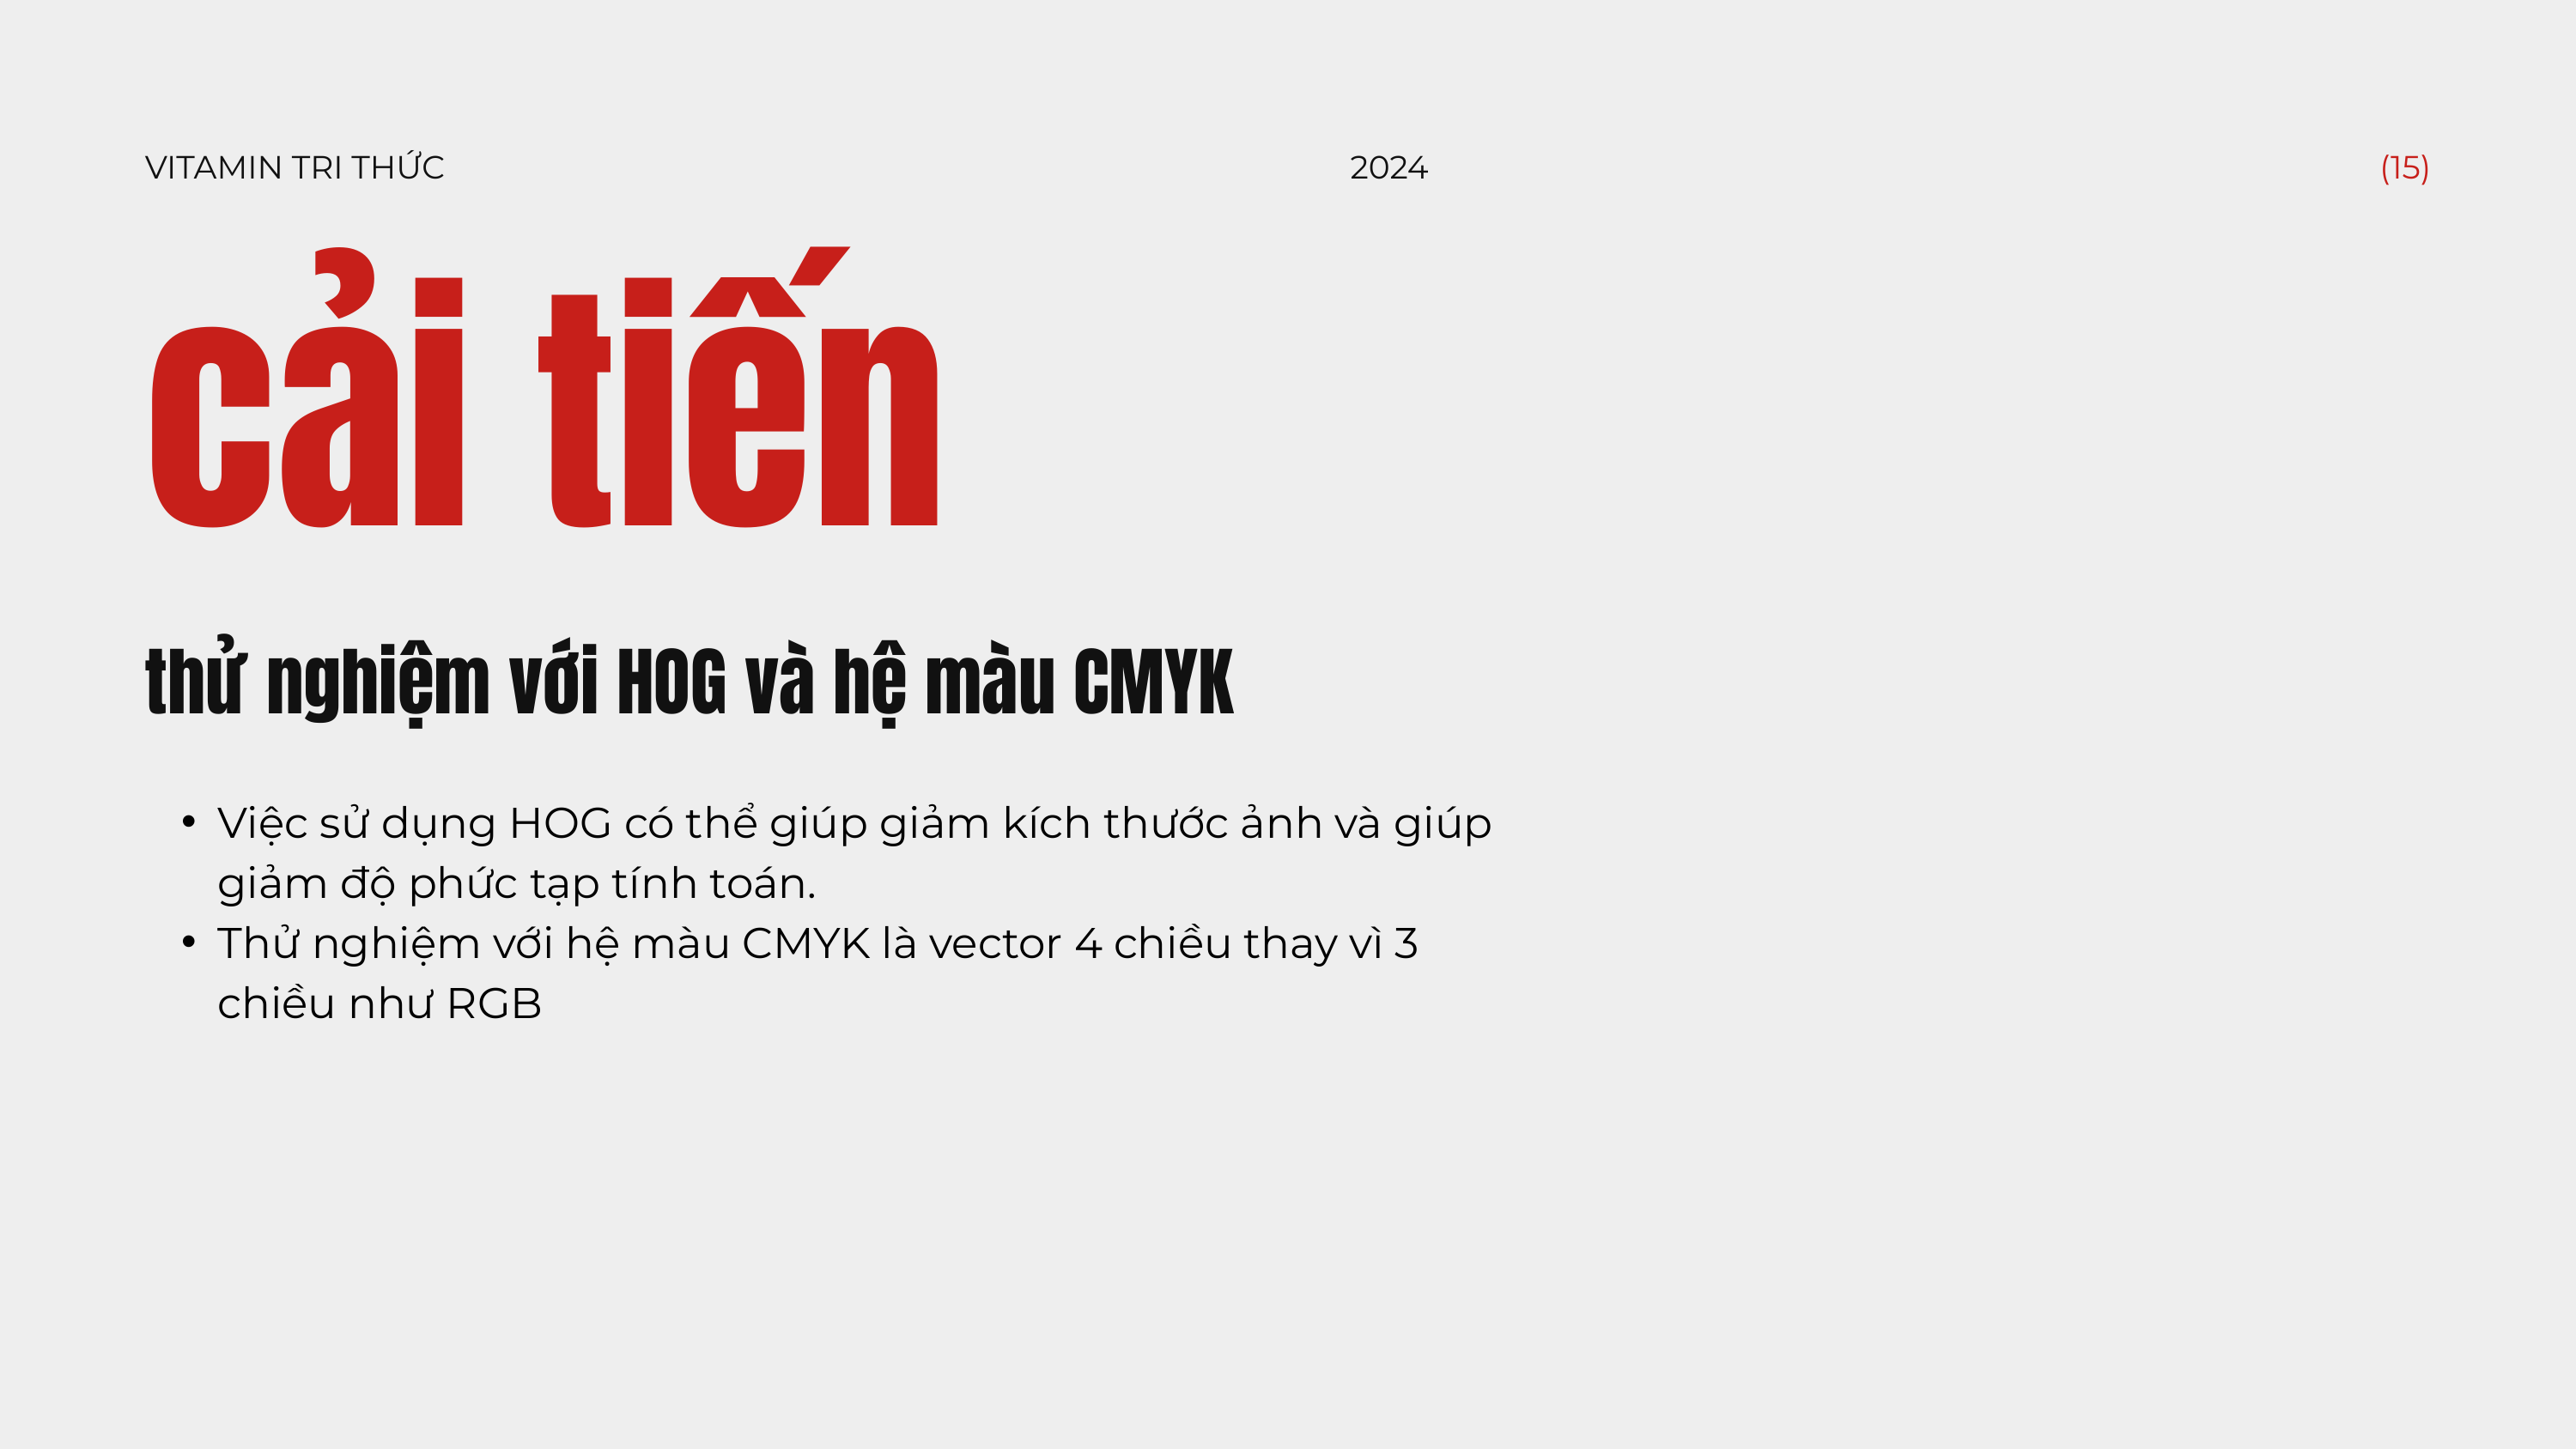

VITAMIN TRI THỨC
2024
(15)
cải tiến
thử nghiệm với HOG và hệ màu CMYK
Việc sử dụng HOG có thể giúp giảm kích thước ảnh và giúp giảm độ phức tạp tính toán.
Thử nghiệm với hệ màu CMYK là vector 4 chiều thay vì 3 chiều như RGB